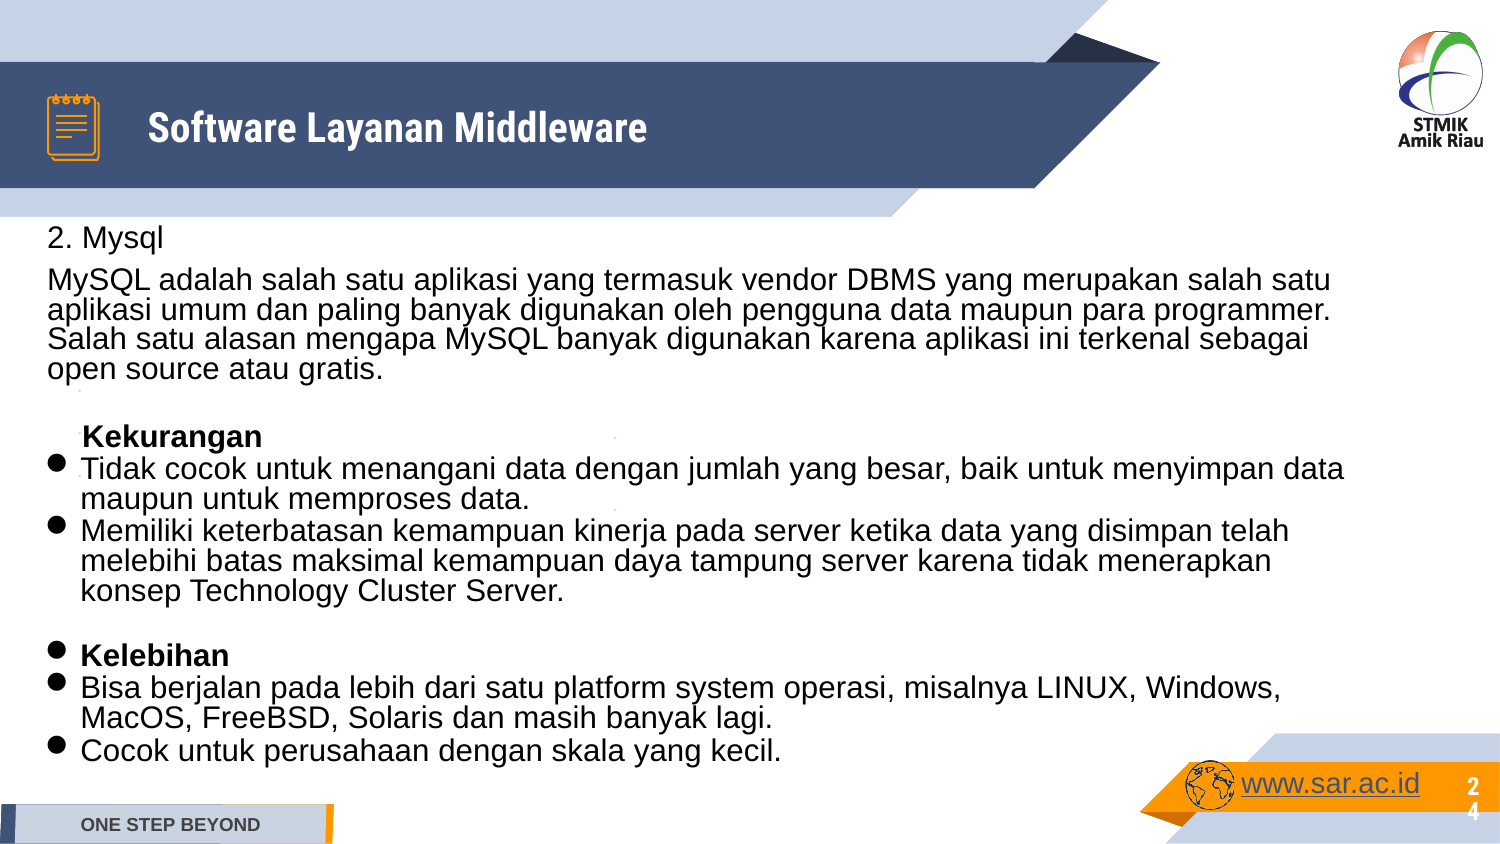

Software Layanan Middleware
2. Mysql
MySQL adalah salah satu aplikasi yang termasuk vendor DBMS yang merupakan salah satu aplikasi umum dan paling banyak digunakan oleh pengguna data maupun para programmer. Salah satu alasan mengapa MySQL banyak digunakan karena aplikasi ini terkenal sebagai open source atau gratis.

    Kekurangan
Tidak cocok untuk menangani data dengan jumlah yang besar, baik untuk menyimpan data maupun untuk memproses data.
Memiliki keterbatasan kemampuan kinerja pada server ketika data yang disimpan telah melebihi batas maksimal kemampuan daya tampung server karena tidak menerapkan konsep Technology Cluster Server.

Kelebihan
Bisa berjalan pada lebih dari satu platform system operasi, misalnya LINUX, Windows, MacOS, FreeBSD, Solaris dan masih banyak lagi.
Cocok untuk perusahaan dengan skala yang kecil.
▰
▰
▰
▰
▰
▰
▰

www.sar.ac.id
24

ONE STEP BEYOND